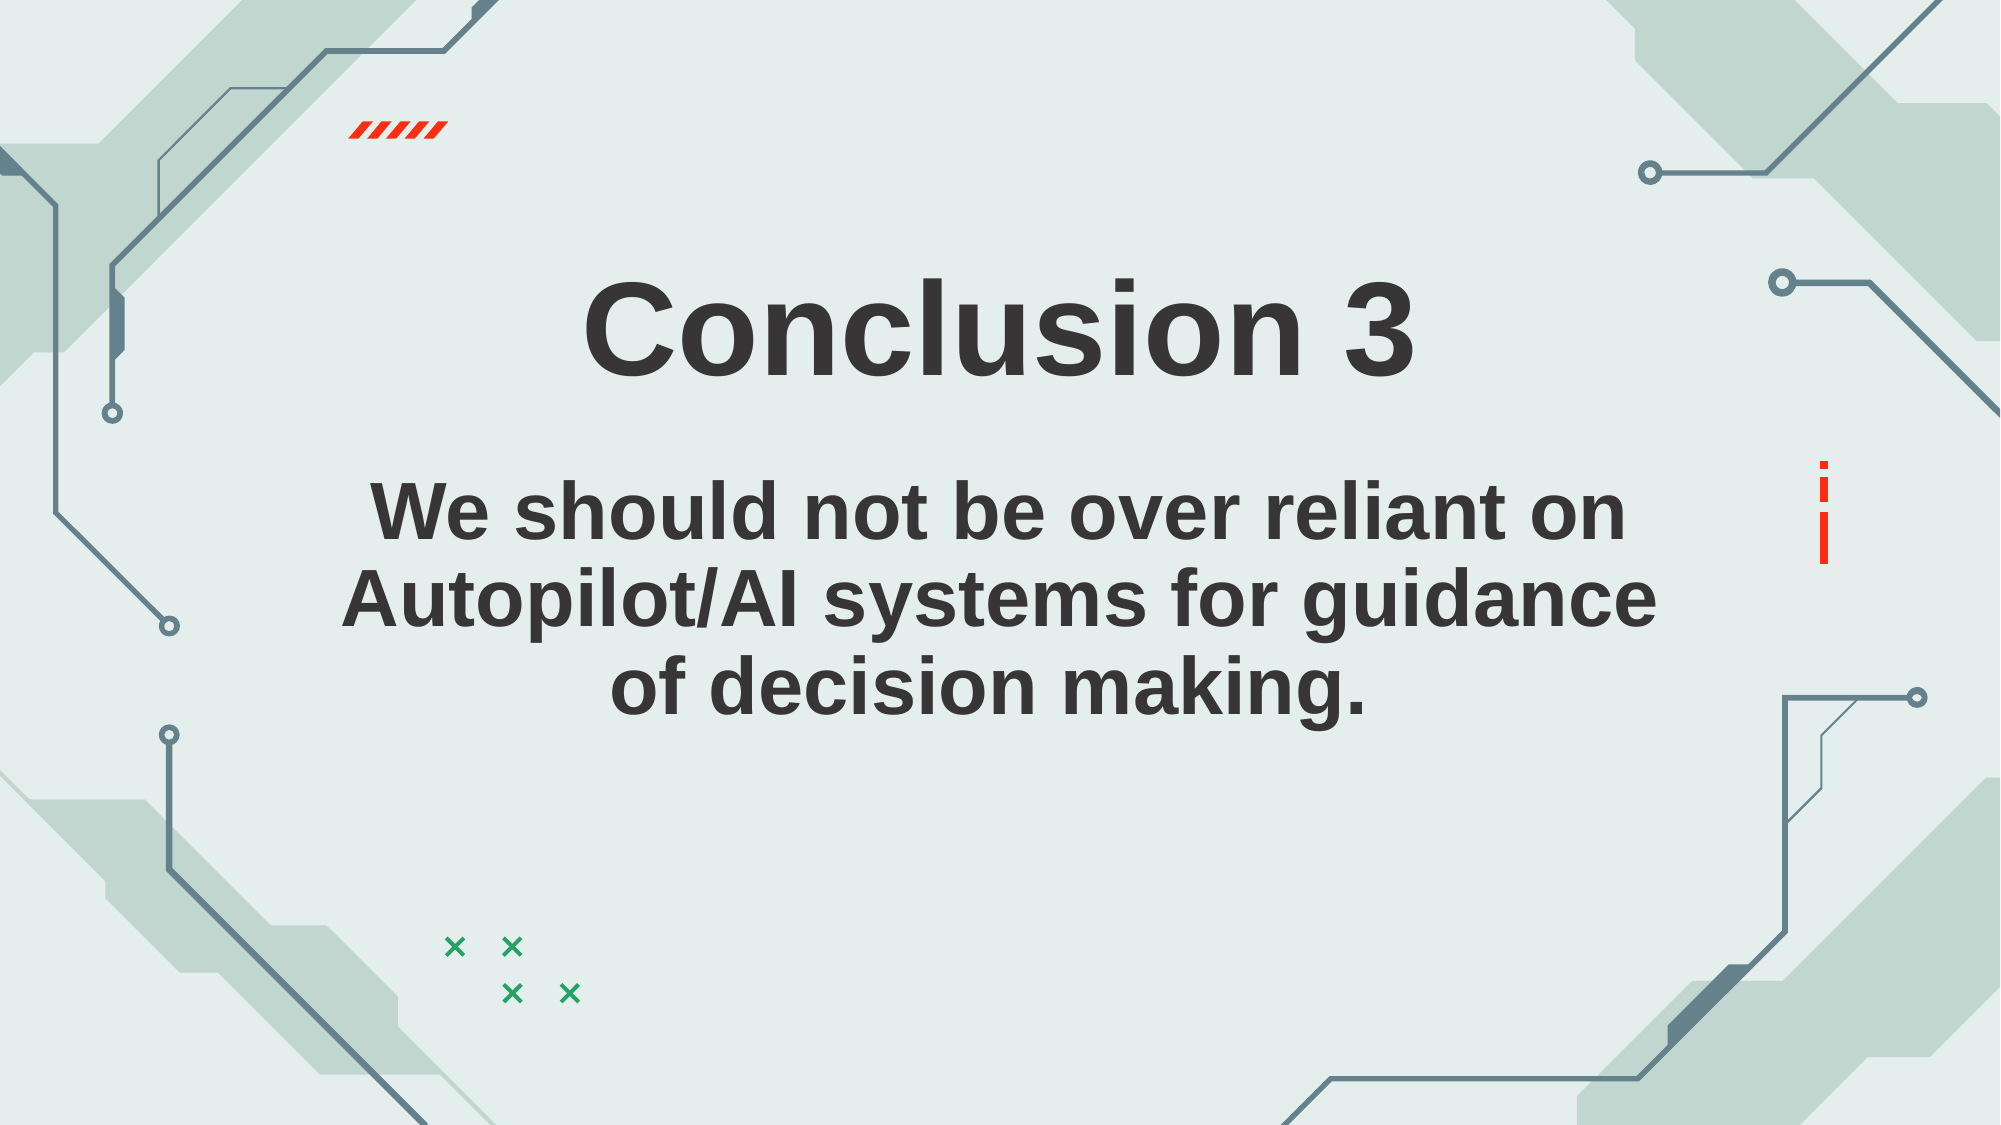

Conclusion 3
# We should not be over reliant on Autopilot/AI systems for guidance of decision making.